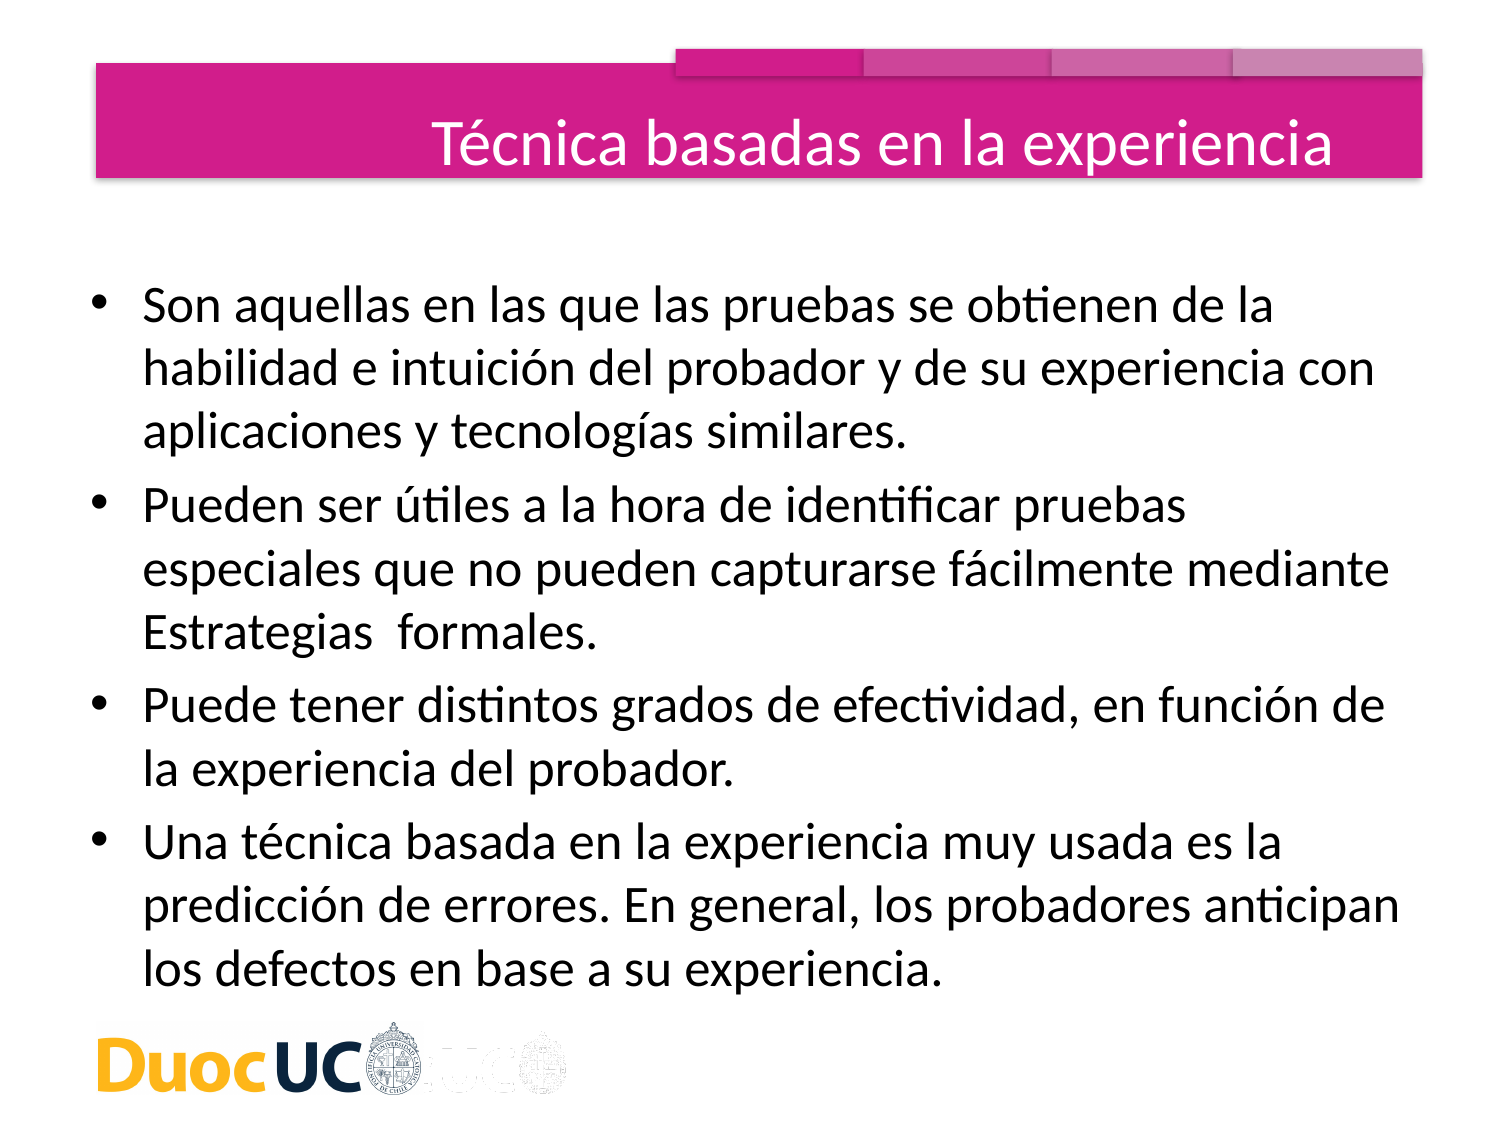

Técnica basadas en la experiencia
Son aquellas en las que las pruebas se obtienen de la habilidad e intuición del probador y de su experiencia con aplicaciones y tecnologías similares.
Pueden ser útiles a la hora de identificar pruebas especiales que no pueden capturarse fácilmente mediante Estrategias  formales.
Puede tener distintos grados de efectividad, en función de la experiencia del probador.
Una técnica basada en la experiencia muy usada es la predicción de errores. En general, los probadores anticipan los defectos en base a su experiencia.